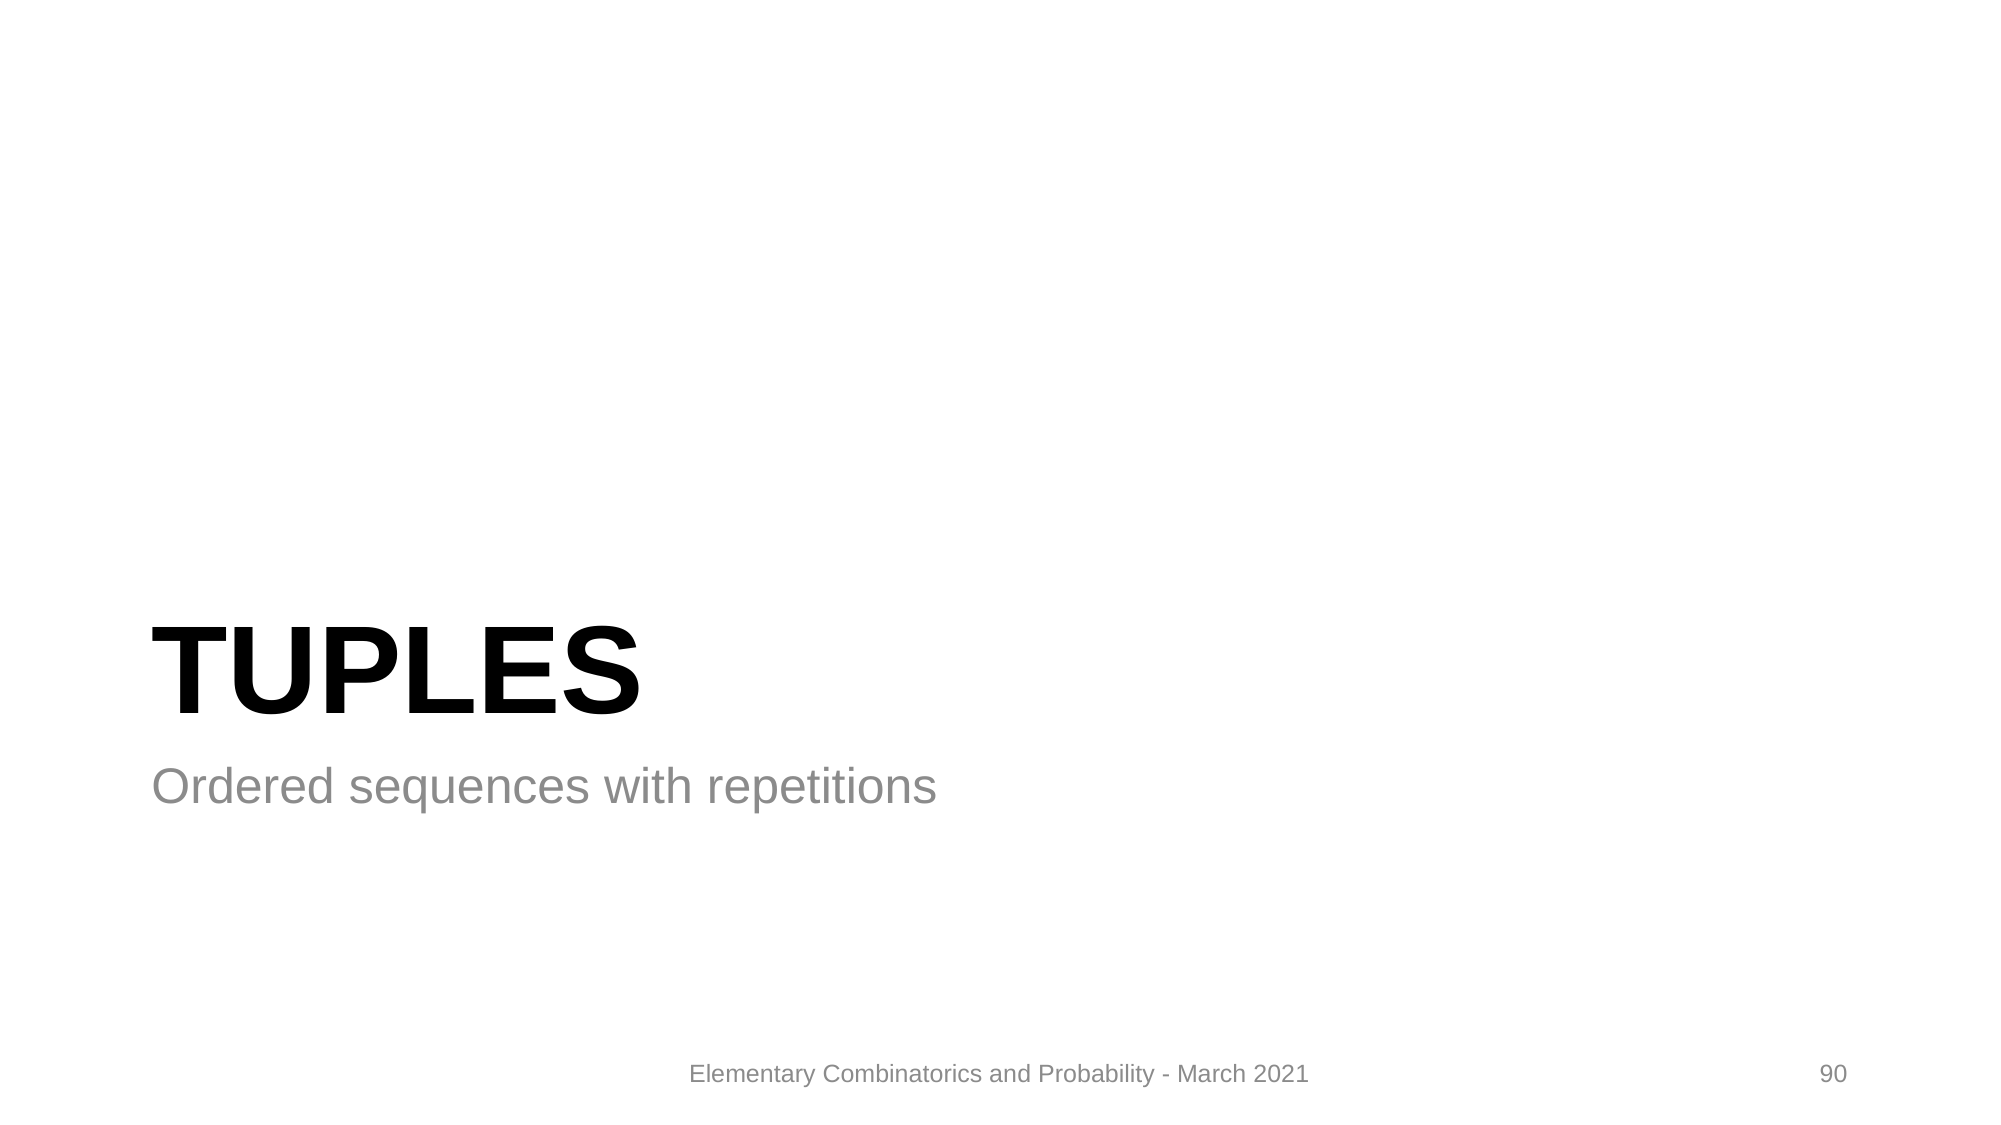

# TUPLES
Ordered sequences with repetitions
Elementary Combinatorics and Probability - March 2021
90